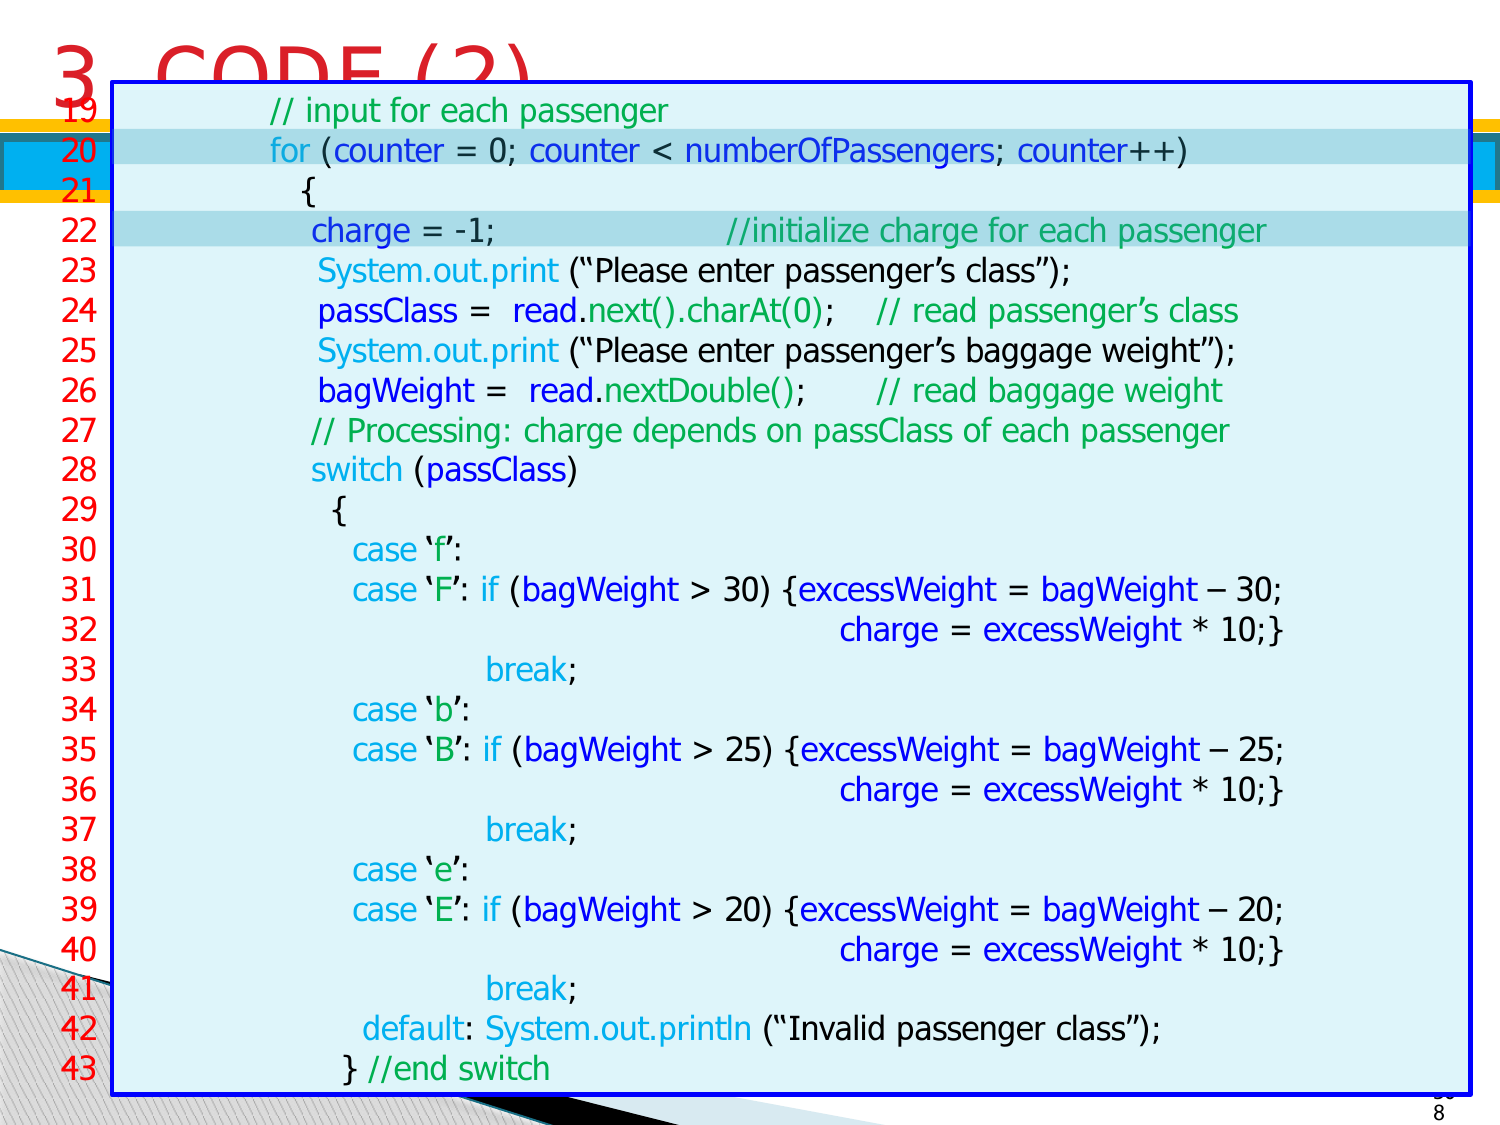

# 3. CODE (2)
19
20
21
22
23
24
25
26
27
28
29
30
31
32
33
34
35
36
37
38
39
40
41
42
43
              // input for each passenger
              for (counter = 0; counter < numberOfPassengers; counter++)
                 {
                  charge = -1;		//initialize charge for each passenger
	    System.out.print (“Please enter passenger’s class”);
	    passClass =  read.next().charAt(0);	// read passenger’s class
	    System.out.print (“Please enter passenger’s baggage weight”);
	    bagWeight =  read.nextDouble();	// read baggage weight
                  // Processing: charge depends on passClass of each passenger
                  switch (passClass)
                    {
                      case ‘f’:
                      case ‘F’: if (bagWeight > 30) {excessWeight = bagWeight – 30;
                                   		           charge = excessWeight * 10;}
                                   break;
                      case ‘b’:
                      case ‘B’: if (bagWeight > 25) {excessWeight = bagWeight – 25;
                                   		           charge = excessWeight * 10;}
                                   break;
                      case ‘e’:
                      case ‘E’: if (bagWeight > 20) {excessWeight = bagWeight – 20;
                                   		           charge = excessWeight * 10;}
                                   break;
                       default: System.out.println (“Invalid passenger class”);
                     } //end switch

398